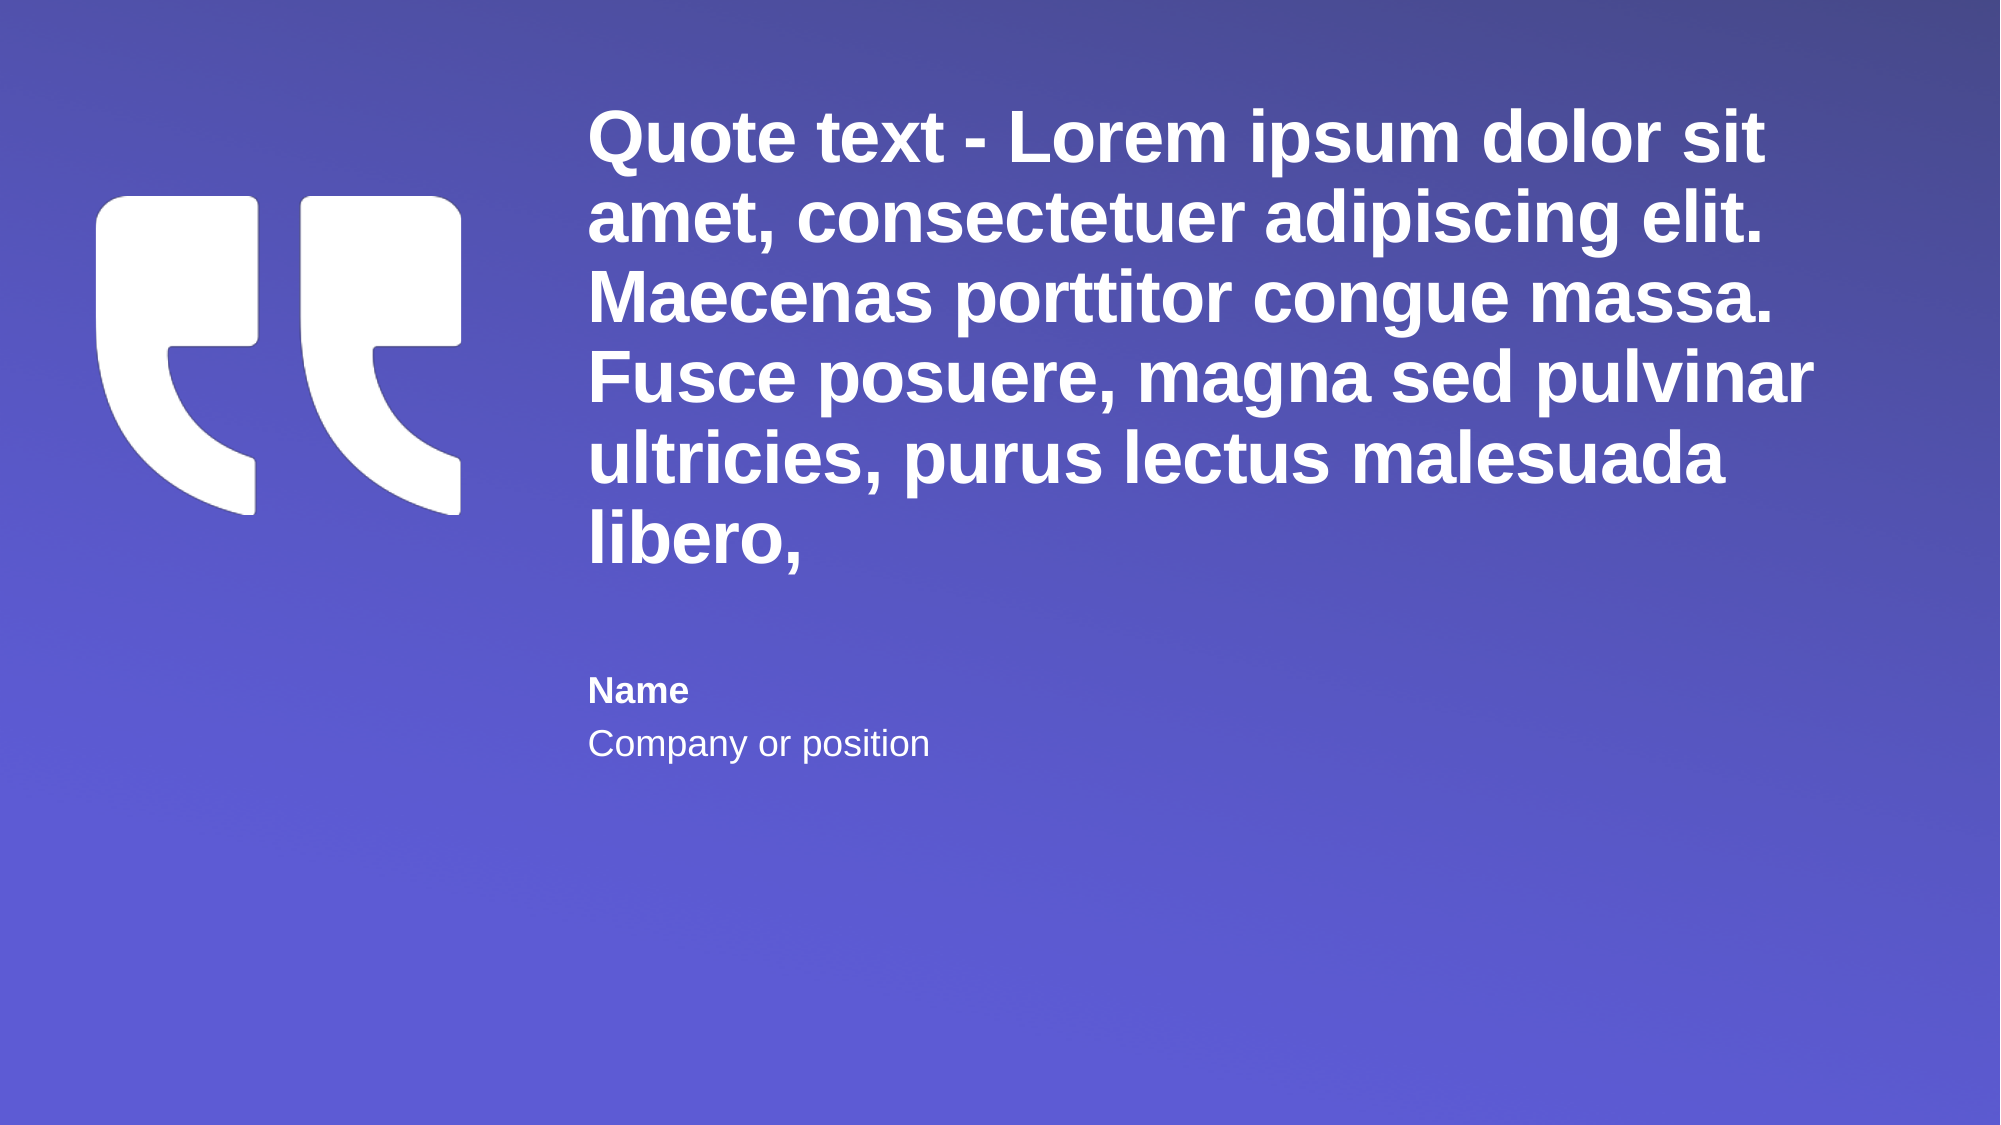

# Quote text - Lorem ipsum dolor sit amet, consectetuer adipiscing elit. Maecenas porttitor congue massa. Fusce posuere, magna sed pulvinar ultricies, purus lectus malesuada libero,
Name
Company or position